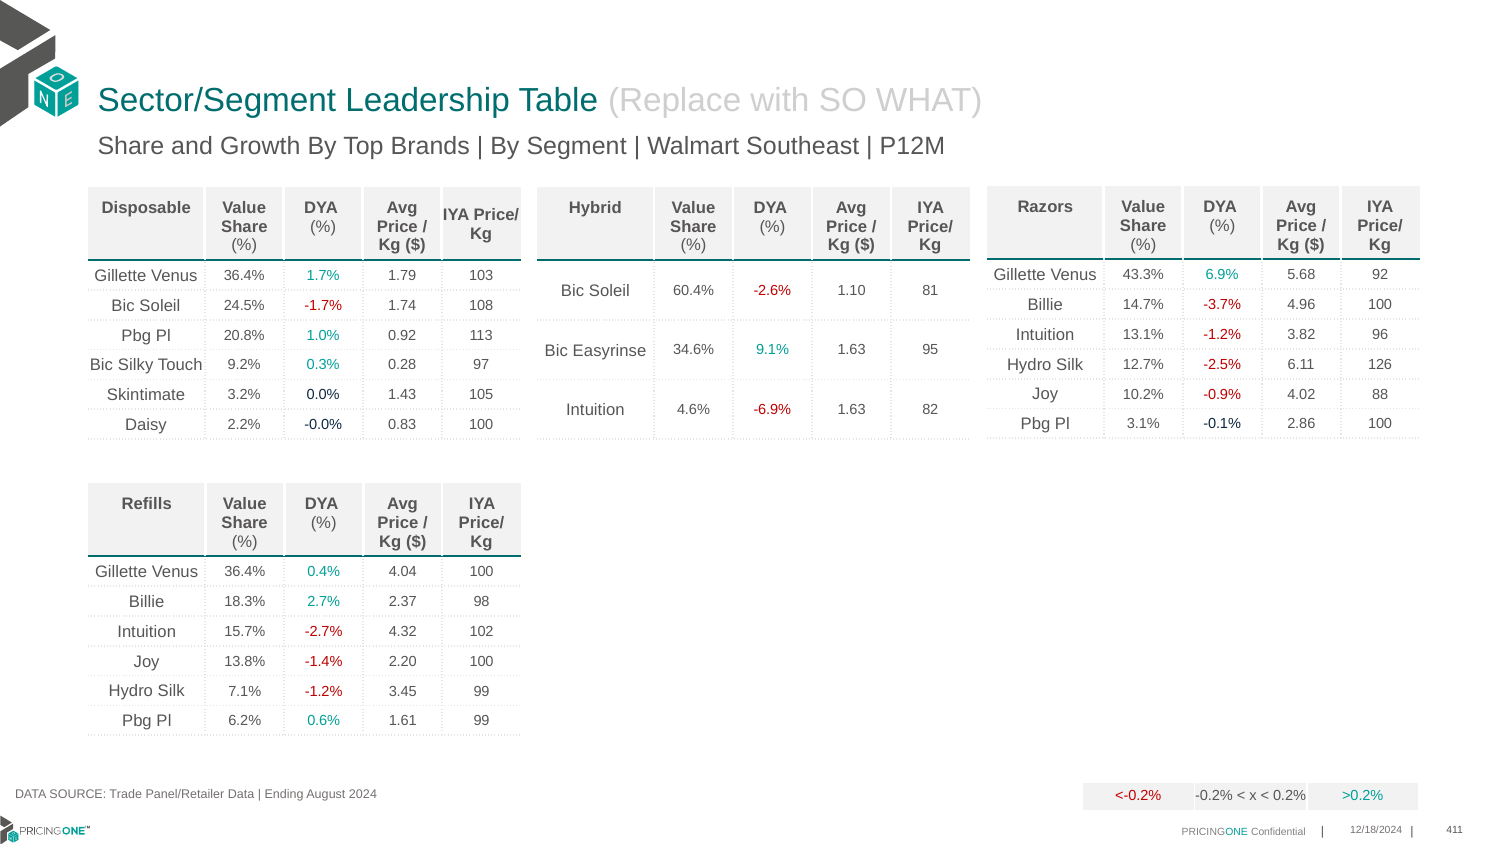

# Sector/Segment Leadership Table (Replace with SO WHAT)
Share and Growth By Top Brands | By Segment | Walmart Southeast | P12M
| Razors | Value Share (%) | DYA (%) | Avg Price /Kg ($) | IYA Price/Kg |
| --- | --- | --- | --- | --- |
| Gillette Venus | 43.3% | 6.9% | 5.68 | 92 |
| Billie | 14.7% | -3.7% | 4.96 | 100 |
| Intuition | 13.1% | -1.2% | 3.82 | 96 |
| Hydro Silk | 12.7% | -2.5% | 6.11 | 126 |
| Joy | 10.2% | -0.9% | 4.02 | 88 |
| Pbg Pl | 3.1% | -0.1% | 2.86 | 100 |
| Disposable | Value Share (%) | DYA (%) | Avg Price /Kg ($) | IYA Price/ Kg |
| --- | --- | --- | --- | --- |
| Gillette Venus | 36.4% | 1.7% | 1.79 | 103 |
| Bic Soleil | 24.5% | -1.7% | 1.74 | 108 |
| Pbg Pl | 20.8% | 1.0% | 0.92 | 113 |
| Bic Silky Touch | 9.2% | 0.3% | 0.28 | 97 |
| Skintimate | 3.2% | 0.0% | 1.43 | 105 |
| Daisy | 2.2% | -0.0% | 0.83 | 100 |
| Hybrid | Value Share (%) | DYA (%) | Avg Price /Kg ($) | IYA Price/Kg |
| --- | --- | --- | --- | --- |
| Bic Soleil | 60.4% | -2.6% | 1.10 | 81 |
| Bic Easyrinse | 34.6% | 9.1% | 1.63 | 95 |
| Intuition | 4.6% | -6.9% | 1.63 | 82 |
| Refills | Value Share (%) | DYA (%) | Avg Price /Kg ($) | IYA Price/Kg |
| --- | --- | --- | --- | --- |
| Gillette Venus | 36.4% | 0.4% | 4.04 | 100 |
| Billie | 18.3% | 2.7% | 2.37 | 98 |
| Intuition | 15.7% | -2.7% | 4.32 | 102 |
| Joy | 13.8% | -1.4% | 2.20 | 100 |
| Hydro Silk | 7.1% | -1.2% | 3.45 | 99 |
| Pbg Pl | 6.2% | 0.6% | 1.61 | 99 |
DATA SOURCE: Trade Panel/Retailer Data | Ending August 2024
| <-0.2% | -0.2% < x < 0.2% | >0.2% |
| --- | --- | --- |

12/18/2024
411